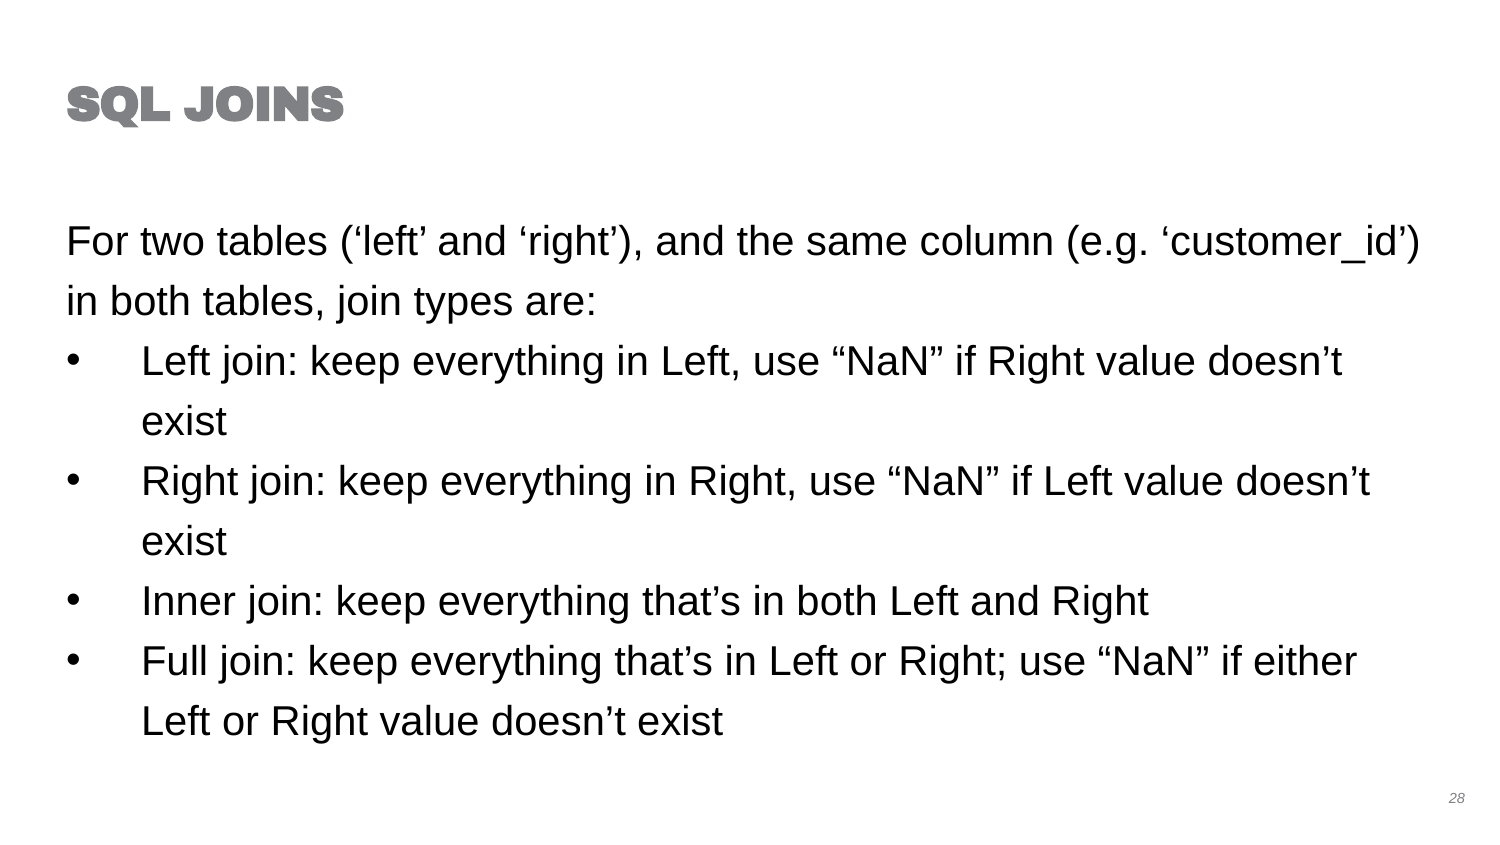

# SQL Joins
For two tables (‘left’ and ‘right’), and the same column (e.g. ‘customer_id’) in both tables, join types are:
Left join: keep everything in Left, use “NaN” if Right value doesn’t exist
Right join: keep everything in Right, use “NaN” if Left value doesn’t exist
Inner join: keep everything that’s in both Left and Right
Full join: keep everything that’s in Left or Right; use “NaN” if either Left or Right value doesn’t exist

28